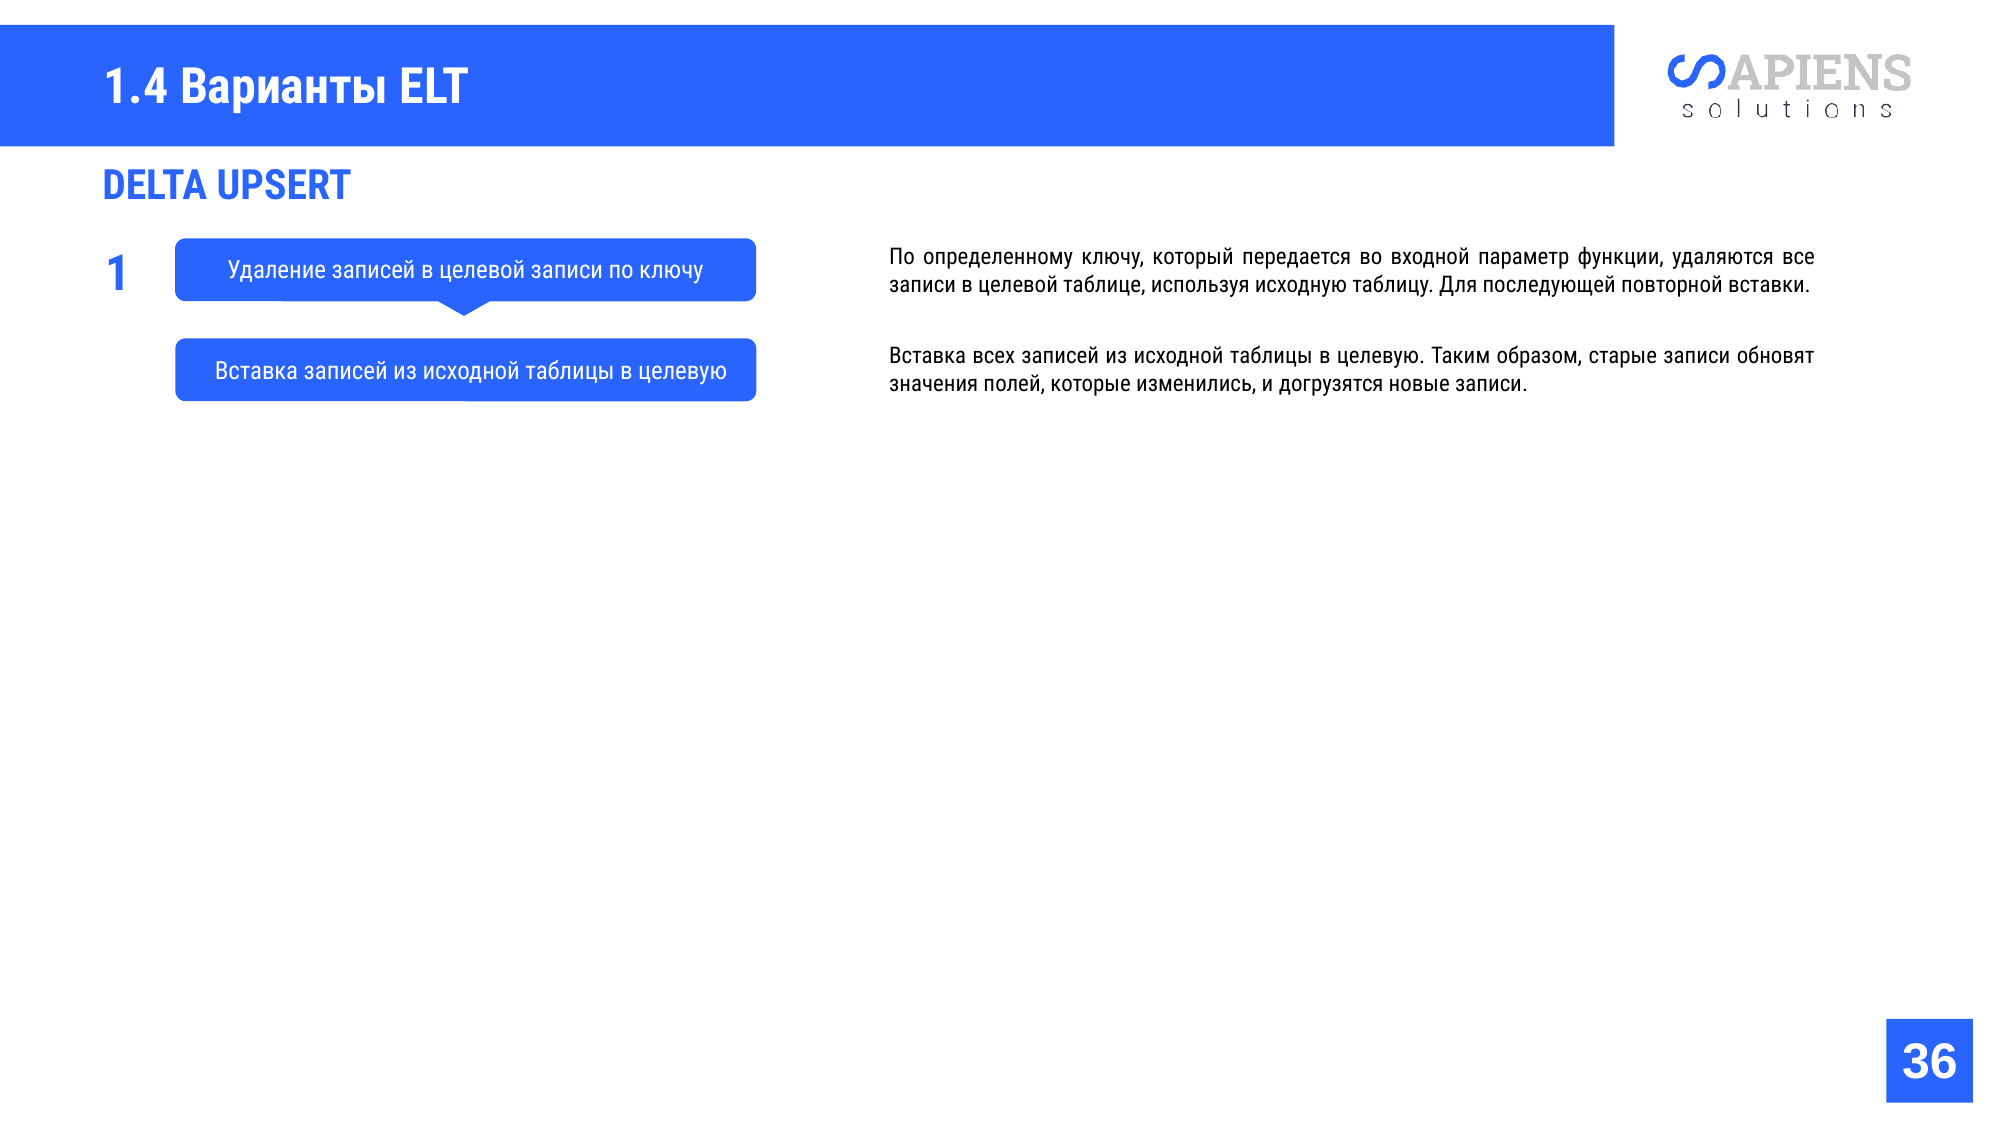

1.4 Варианты ELT
DELTA UPSERT

1
По определенному ключу, который передается во входной параметр функции, удаляются все записи в целевой таблице, используя исходную таблицу. Для последующей повторной вставки.

Удаление записей в целевой записи по ключу
Вставка всех записей из исходной таблицы в целевую. Таким образом, старые записи обновят значения полей, которые изменились, и догрузятся новые записи.

Вставка записей из исходной таблицы в целевую

36